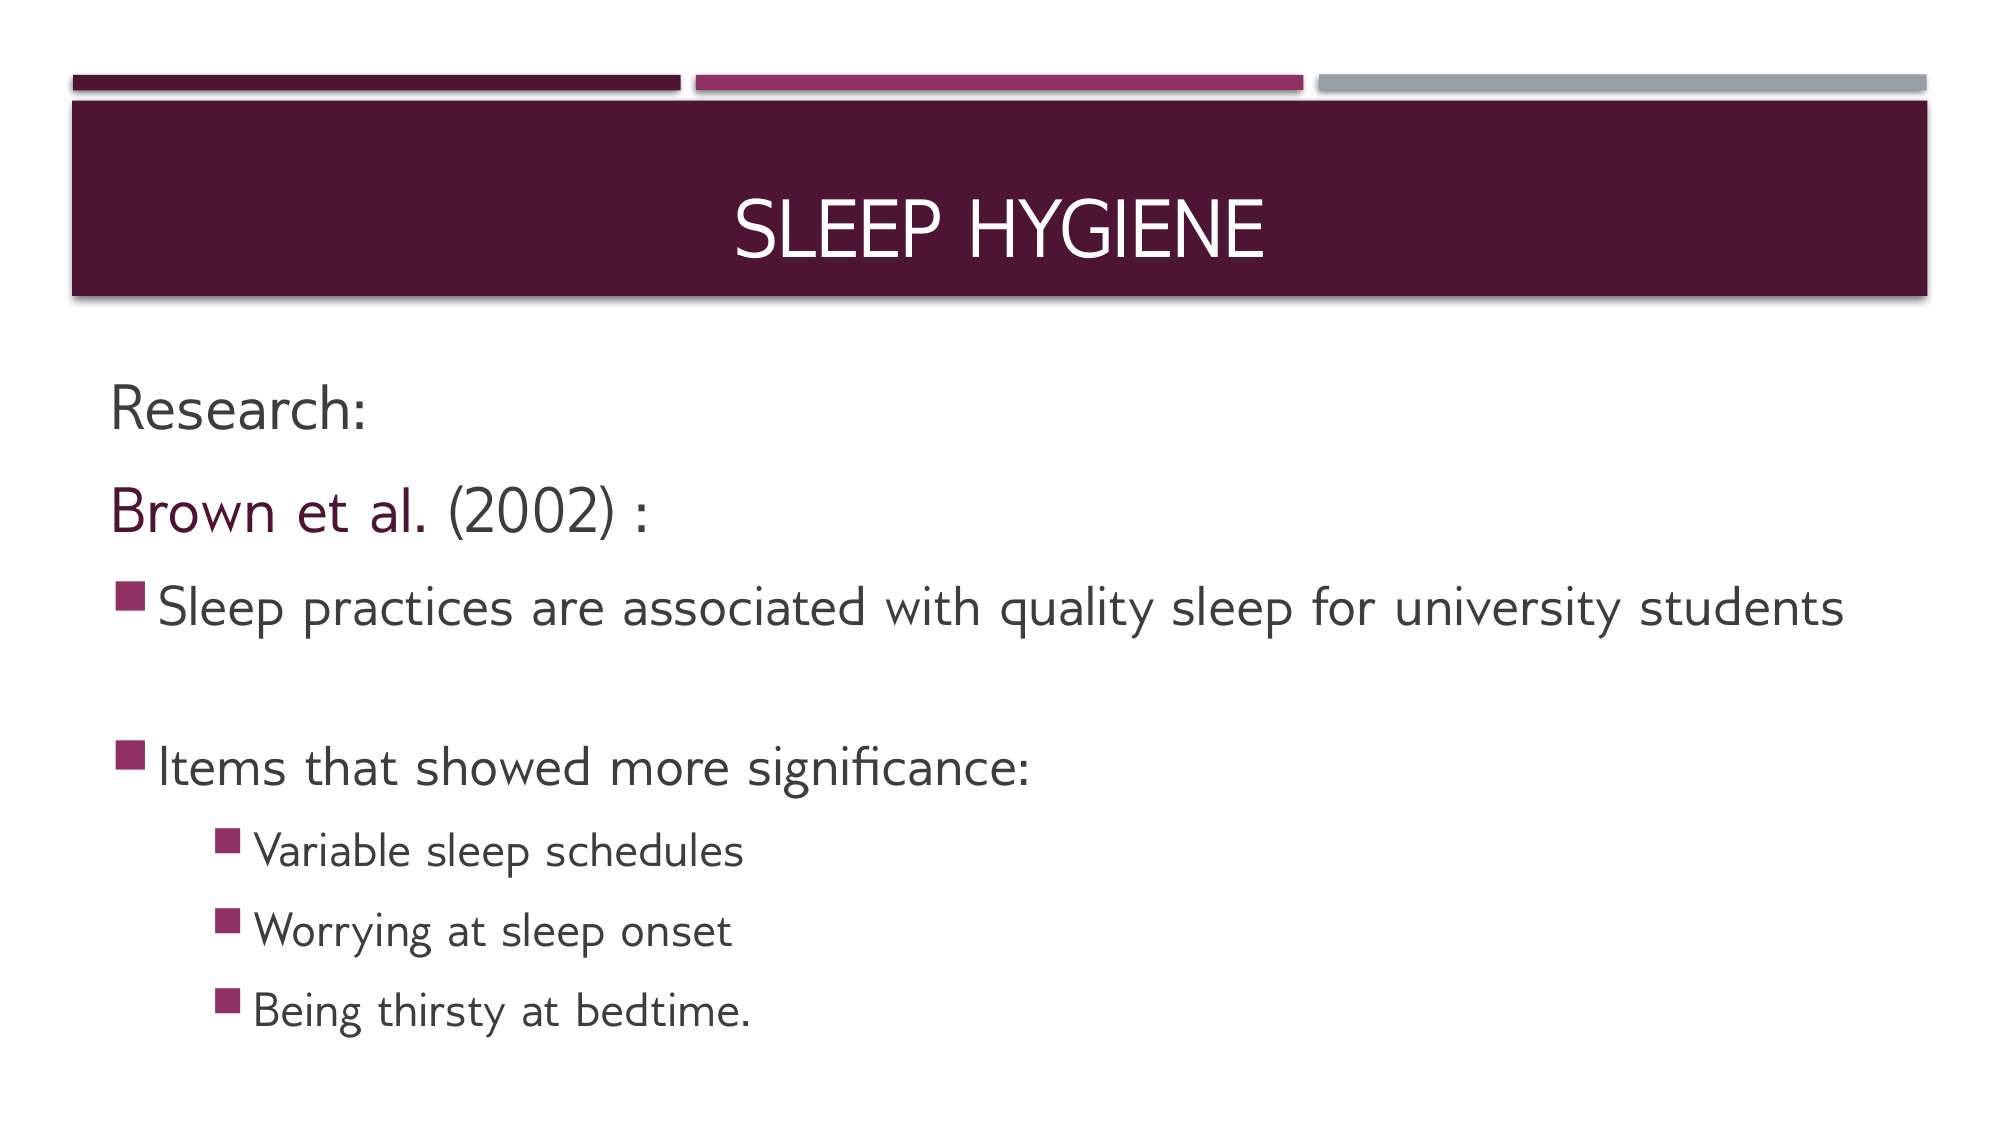

# Sleep Hygiene
Research:
Brown et al. (2002) :
Sleep practices are associated with quality sleep for university students

Items that showed more significance:
Variable sleep schedules
Worrying at sleep onset
Being thirsty at bedtime.